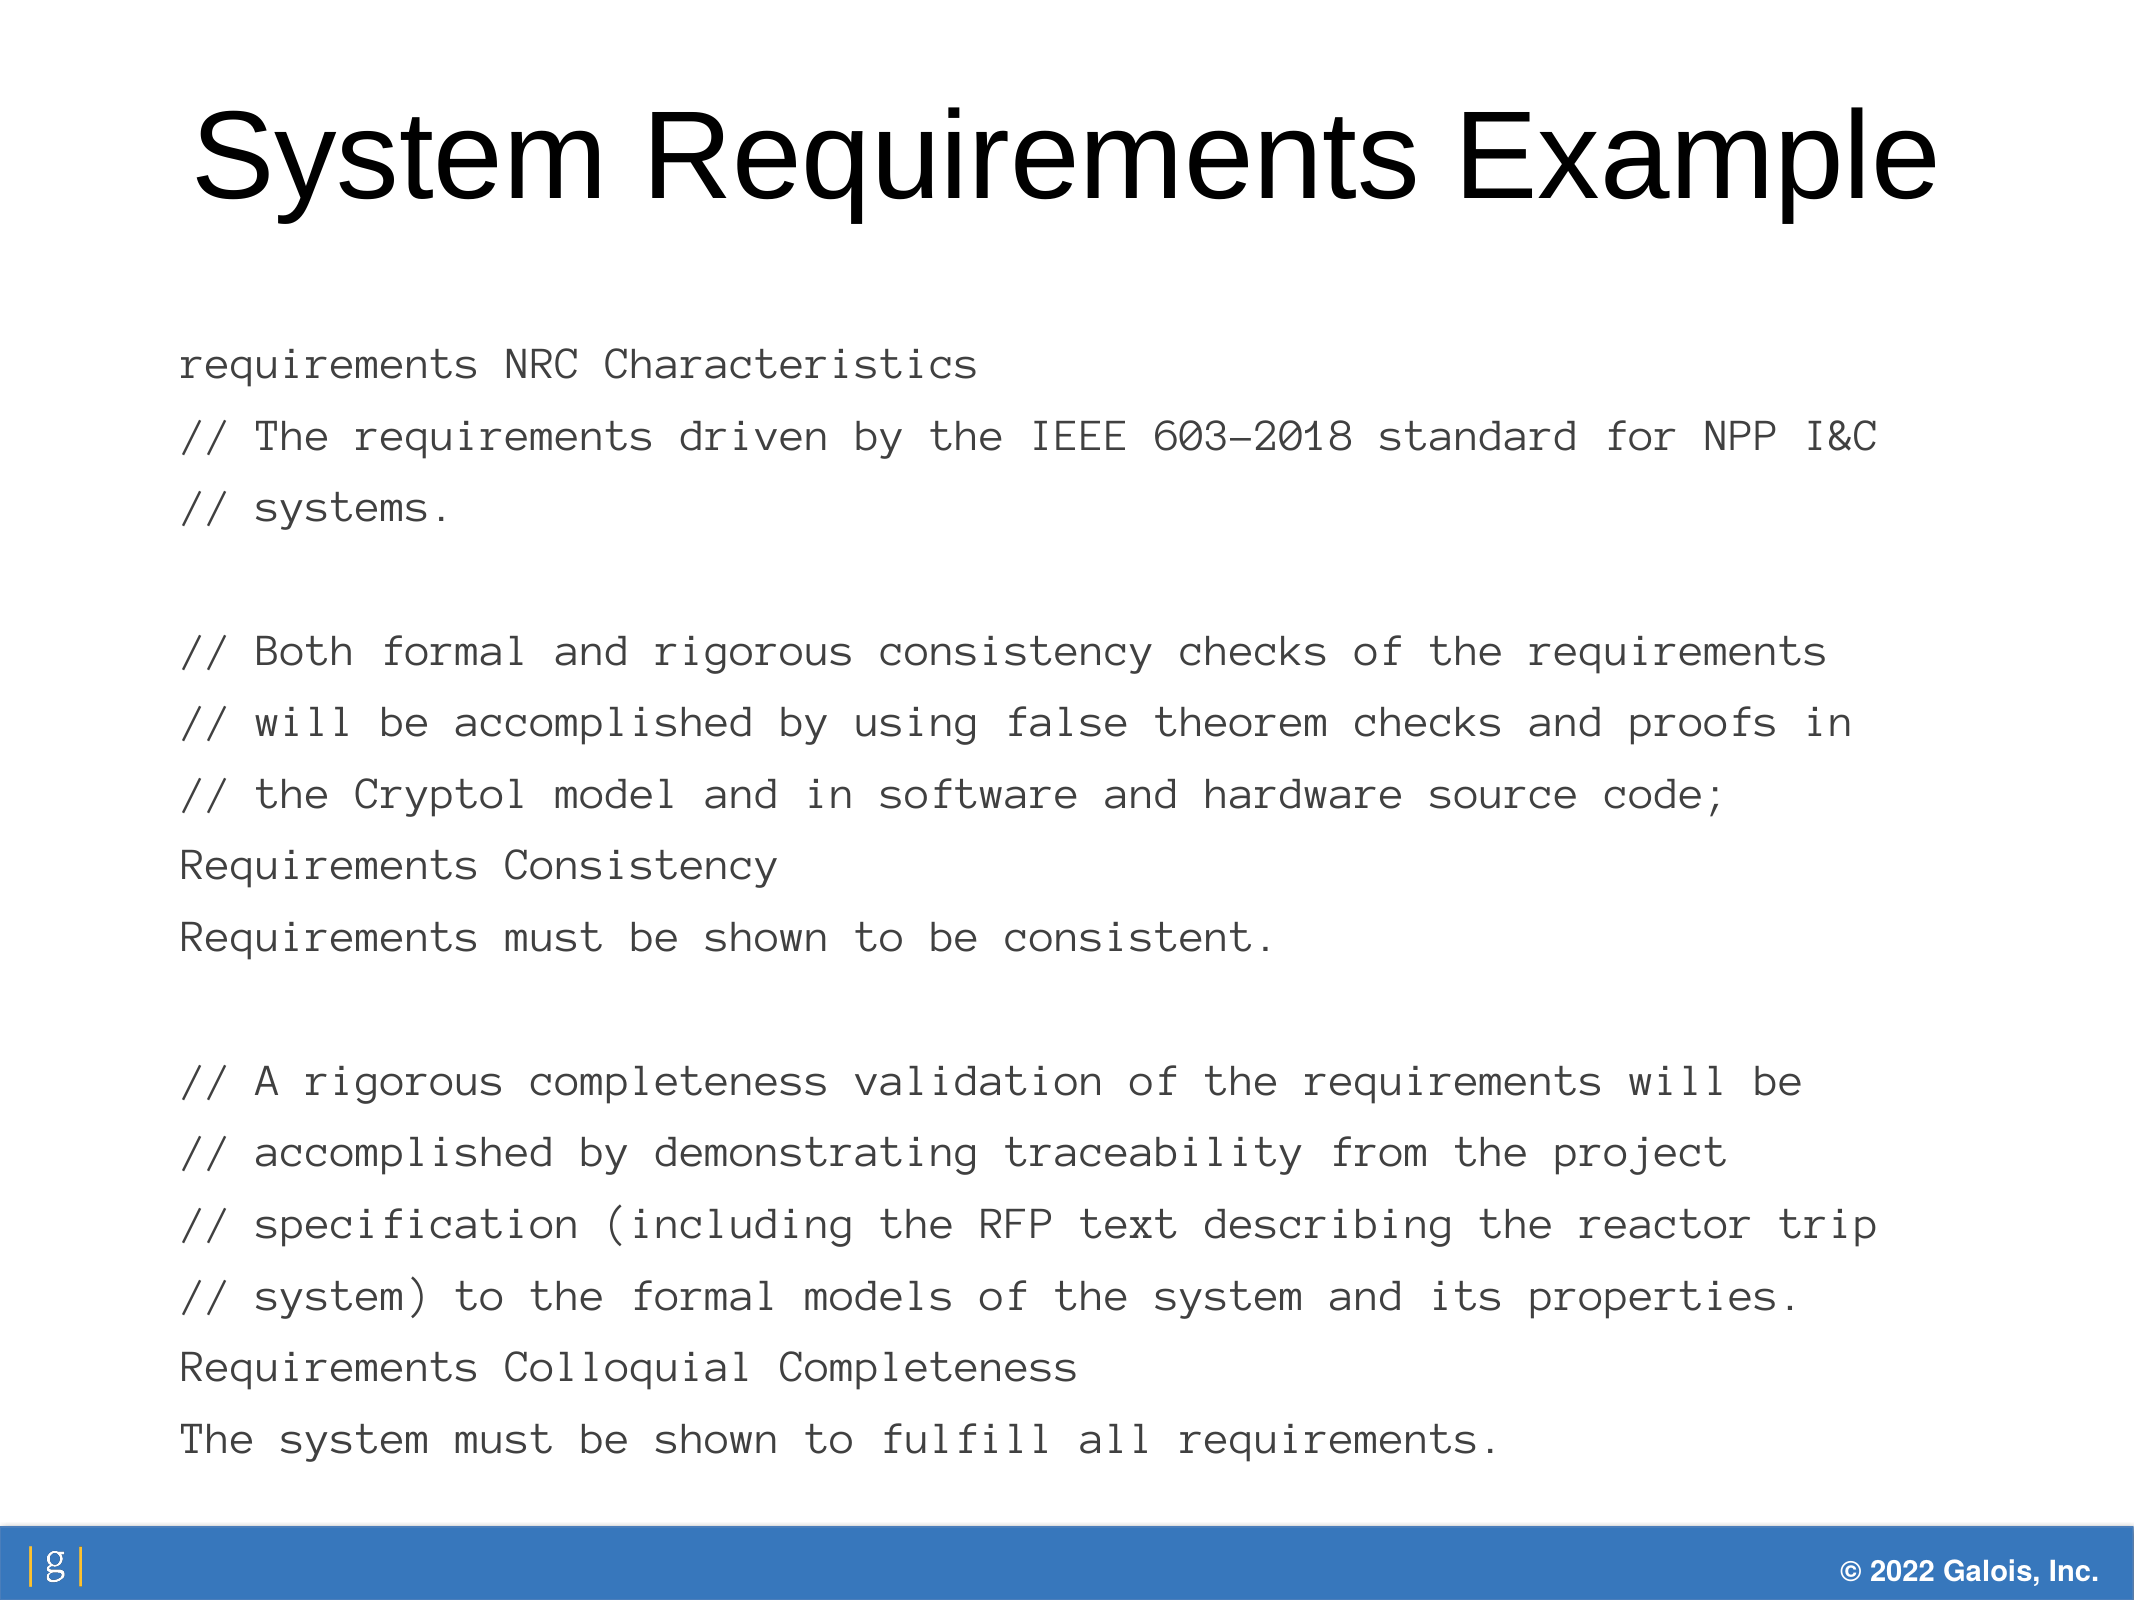

System Requirements Example
requirements NRC Characteristics
// The requirements driven by the IEEE 603-2018 standard for NPP I&C
// systems.

// Both formal and rigorous consistency checks of the requirements
// will be accomplished by using false theorem checks and proofs in
// the Cryptol model and in software and hardware source code;
Requirements Consistency
Requirements must be shown to be consistent.

// A rigorous completeness validation of the requirements will be
// accomplished by demonstrating traceability from the project
// specification (including the RFP text describing the reactor trip
// system) to the formal models of the system and its properties.
Requirements Colloquial Completeness
The system must be shown to fulfill all requirements.
92